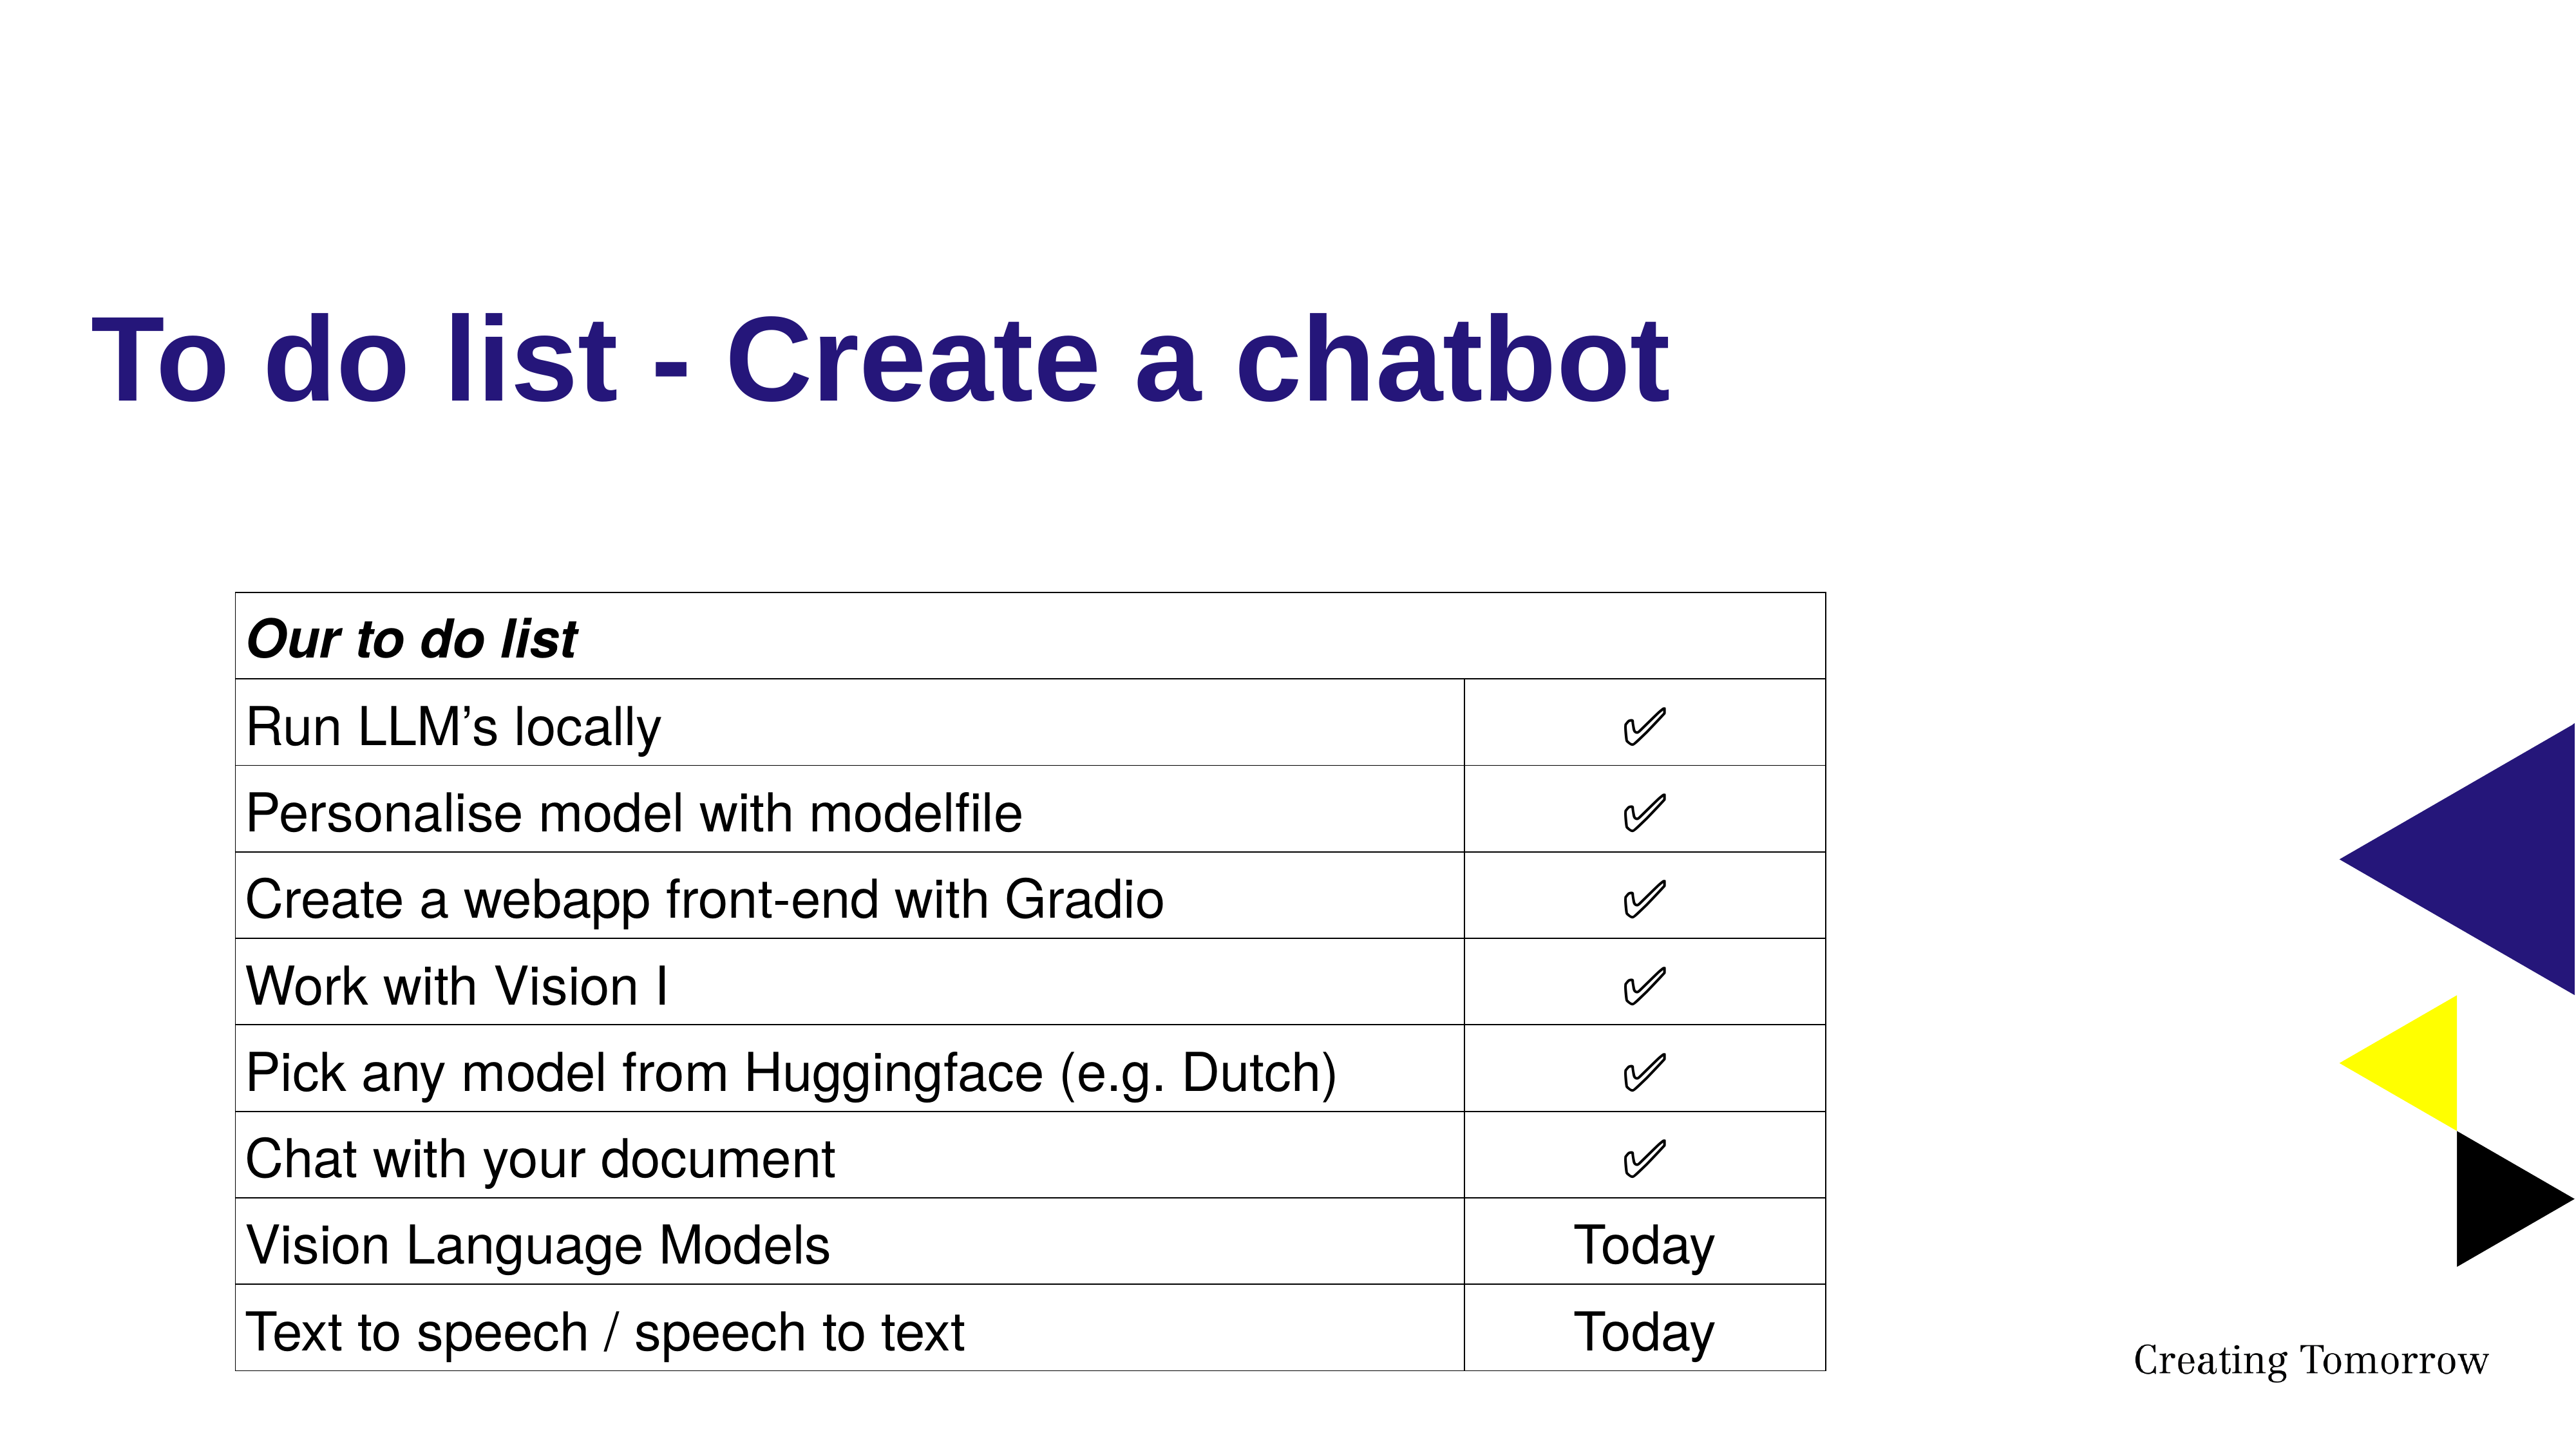

# To do list - Create a chatbot
| Our to do list |  |
| --- | --- |
| Run LLM’s locally | ✅ |
| Personalise model with modelfile | ✅ |
| Create a webapp front-end with Gradio | ✅ |
| Work with Vision I | ✅ |
| Pick any model from Huggingface (e.g. Dutch) | ✅ |
| Chat with your document | ✅ |
| Vision Language Models | Today |
| Text to speech / speech to text | Today |